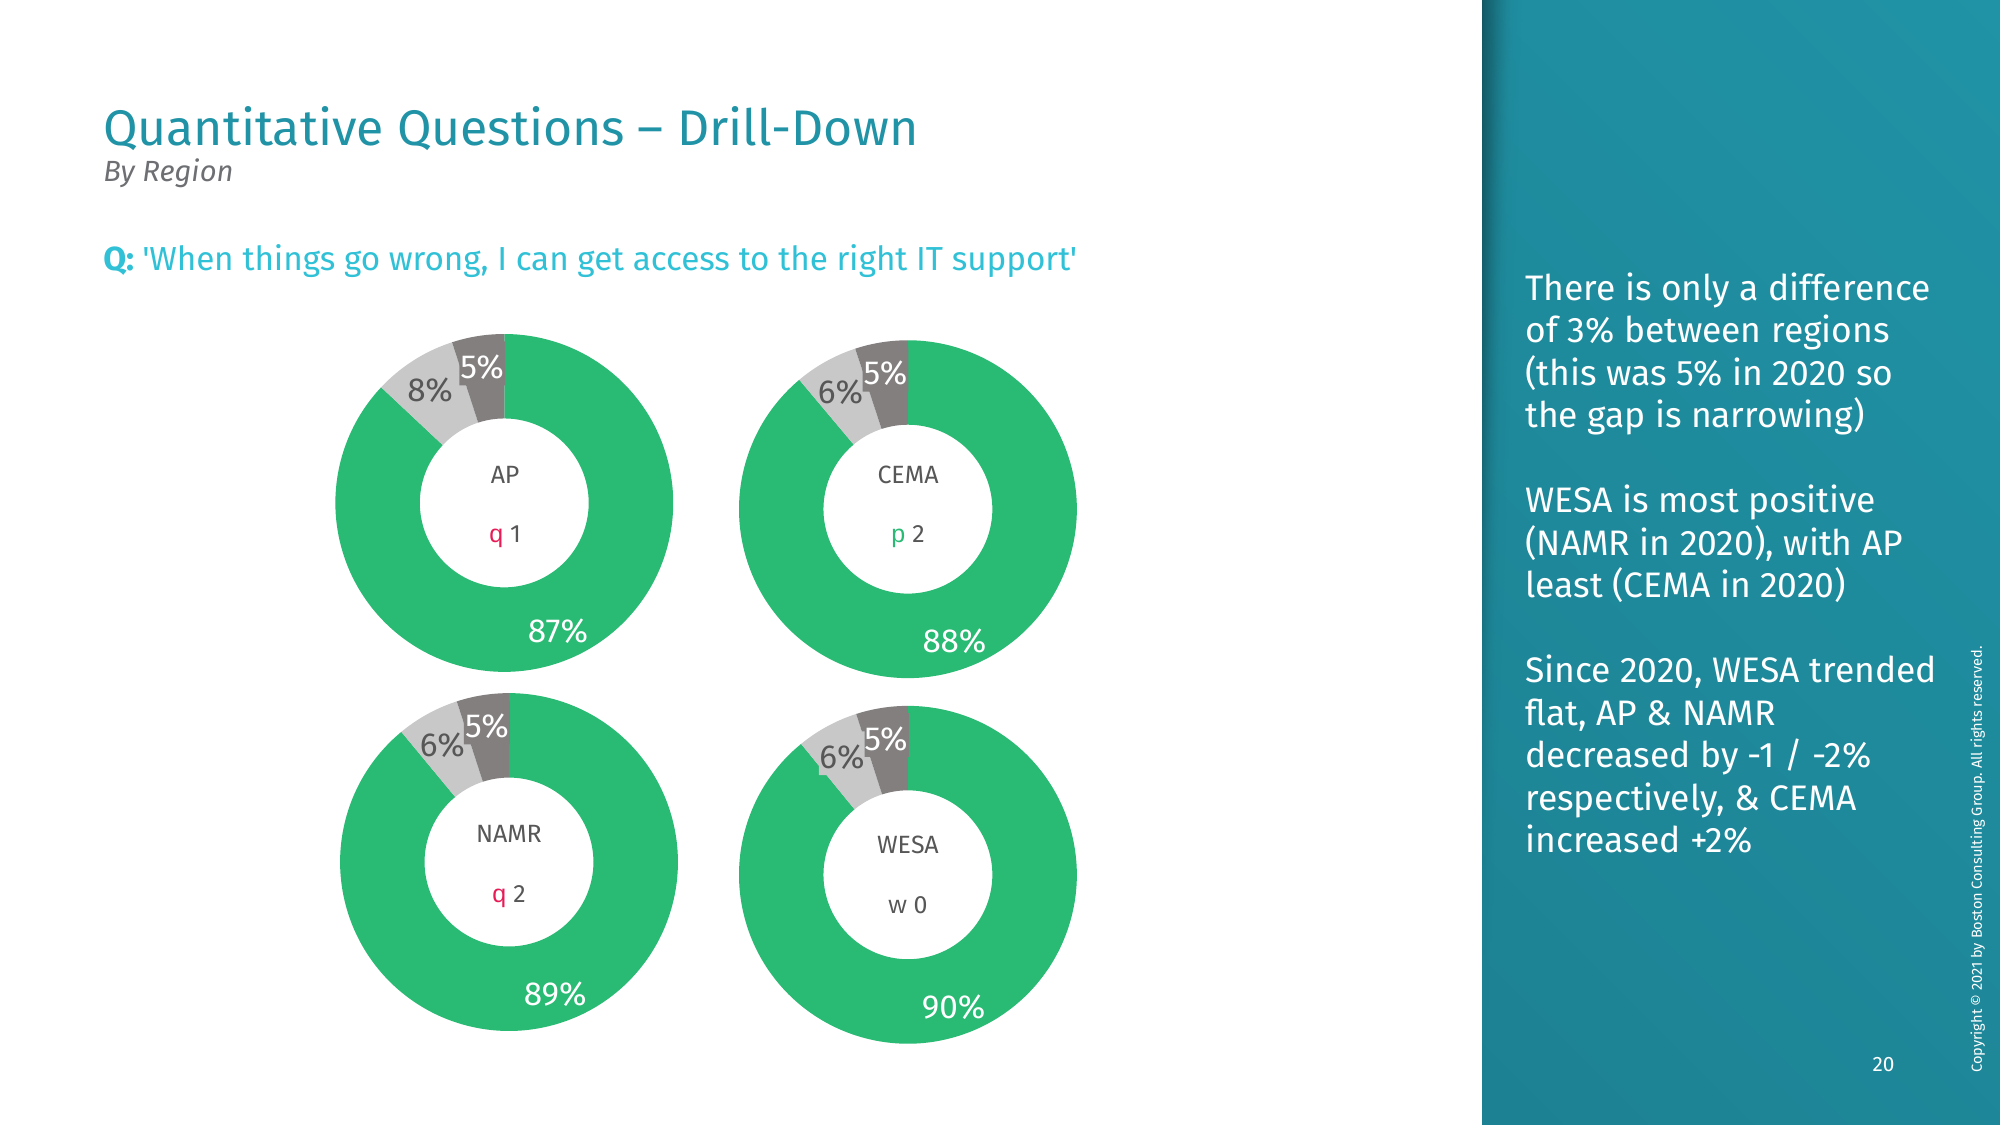

There is only a difference of 3% between regions (this was 5% in 2020 so the gap is narrowing)

WESA is most positive (NAMR in 2020), with AP least (CEMA in 2020)

Since 2020, WESA trended flat, AP & NAMR decreased by -1 / -2% respectively, & CEMA increased +2%
Quantitative Questions – Drill-Down
By Region
Q: 'When things go wrong, I can get access to the right IT support'

### Chart

| Category |  |
|---|---|

### Chart

| Category |  |
|---|---|
5%
5%
8%
6%
AP

q 1
CEMA

p 2
87%
88%

### Chart

| Category |  |
|---|---|

### Chart

| Category |  |
|---|---|
5%
5%
6%
6%
NAMR

q 2
WESA

w 0
89%
90%